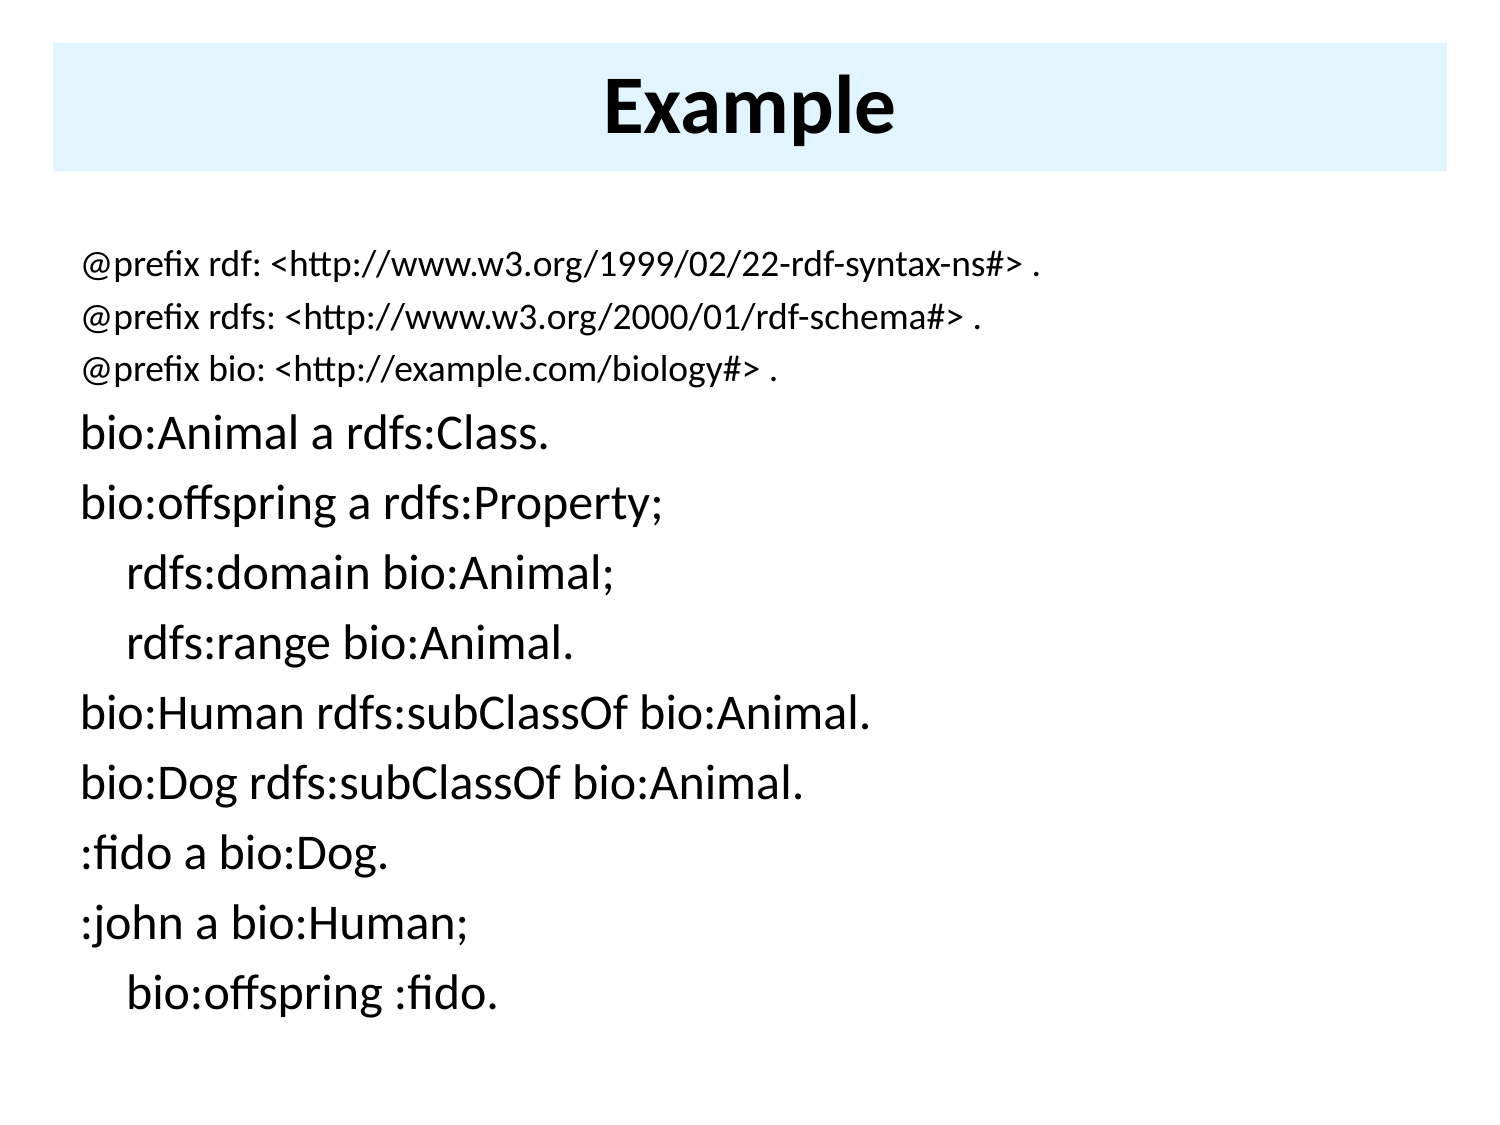

# Example
@prefix rdf: <http://www.w3.org/1999/02/22-rdf-syntax-ns#> .
@prefix rdfs: <http://www.w3.org/2000/01/rdf-schema#> .
@prefix bio: <http://example.com/biology#> .
bio:Animal a rdfs:Class.
bio:offspring a rdfs:Property;
	rdfs:domain bio:Animal;
	rdfs:range bio:Animal.
bio:Human rdfs:subClassOf bio:Animal.
bio:Dog rdfs:subClassOf bio:Animal.
:fido a bio:Dog.
:john a bio:Human;
	bio:offspring :fido.